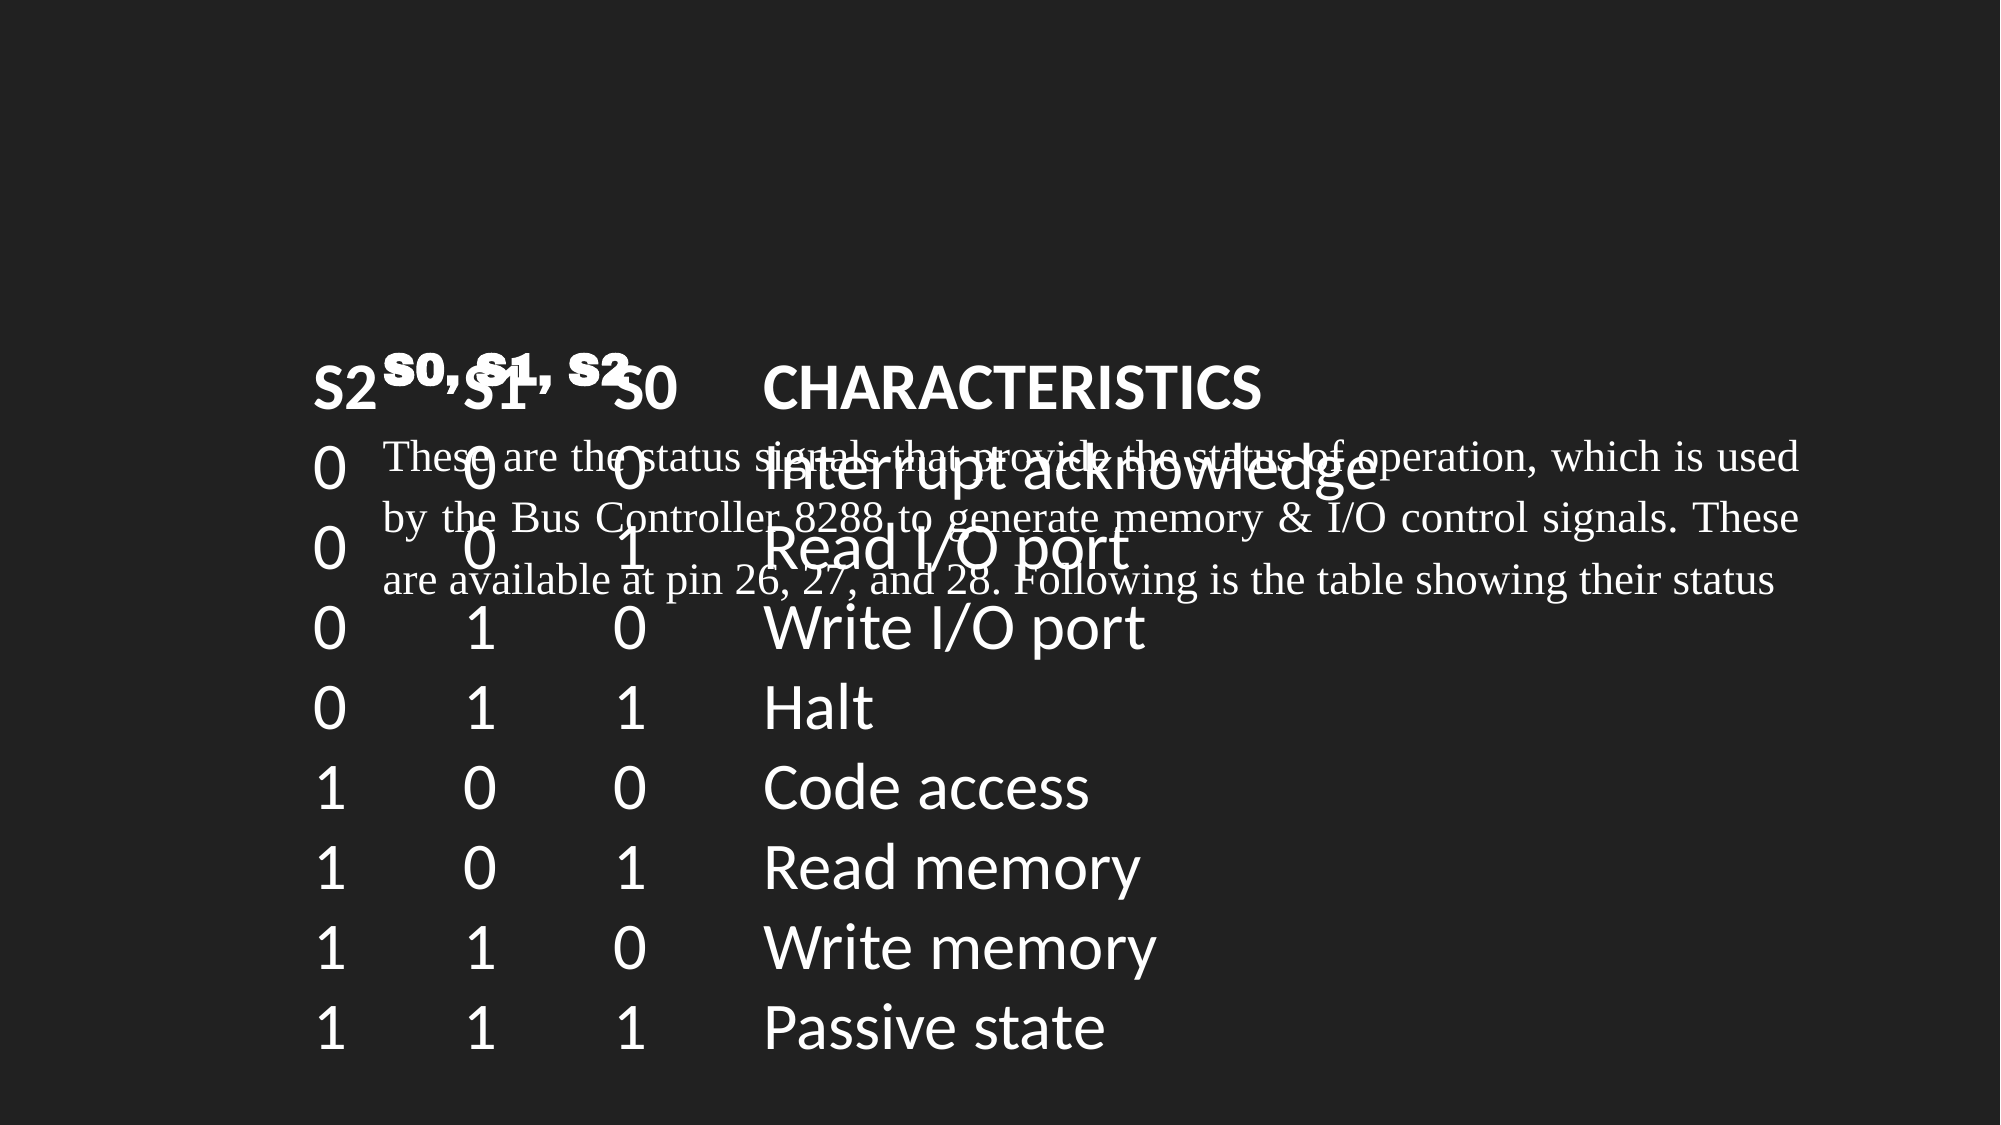

#
S0, S1, S2
These are the status signals that provide the status of operation, which is used by the Bus Controller 8288 to generate memory & I/O control signals. These are available at pin 26, 27, and 28. Following is the table showing their status
S2	S1	S0	CHARACTERISTICS
0	0	0	Interrupt acknowledge
0	0	1	Read I/O port
0	1	0	Write I/O port
0	1	1	Halt
1	0	0	Code access
1	0	1	Read memory
1	1	0	Write memory
1	1	1	Passive state